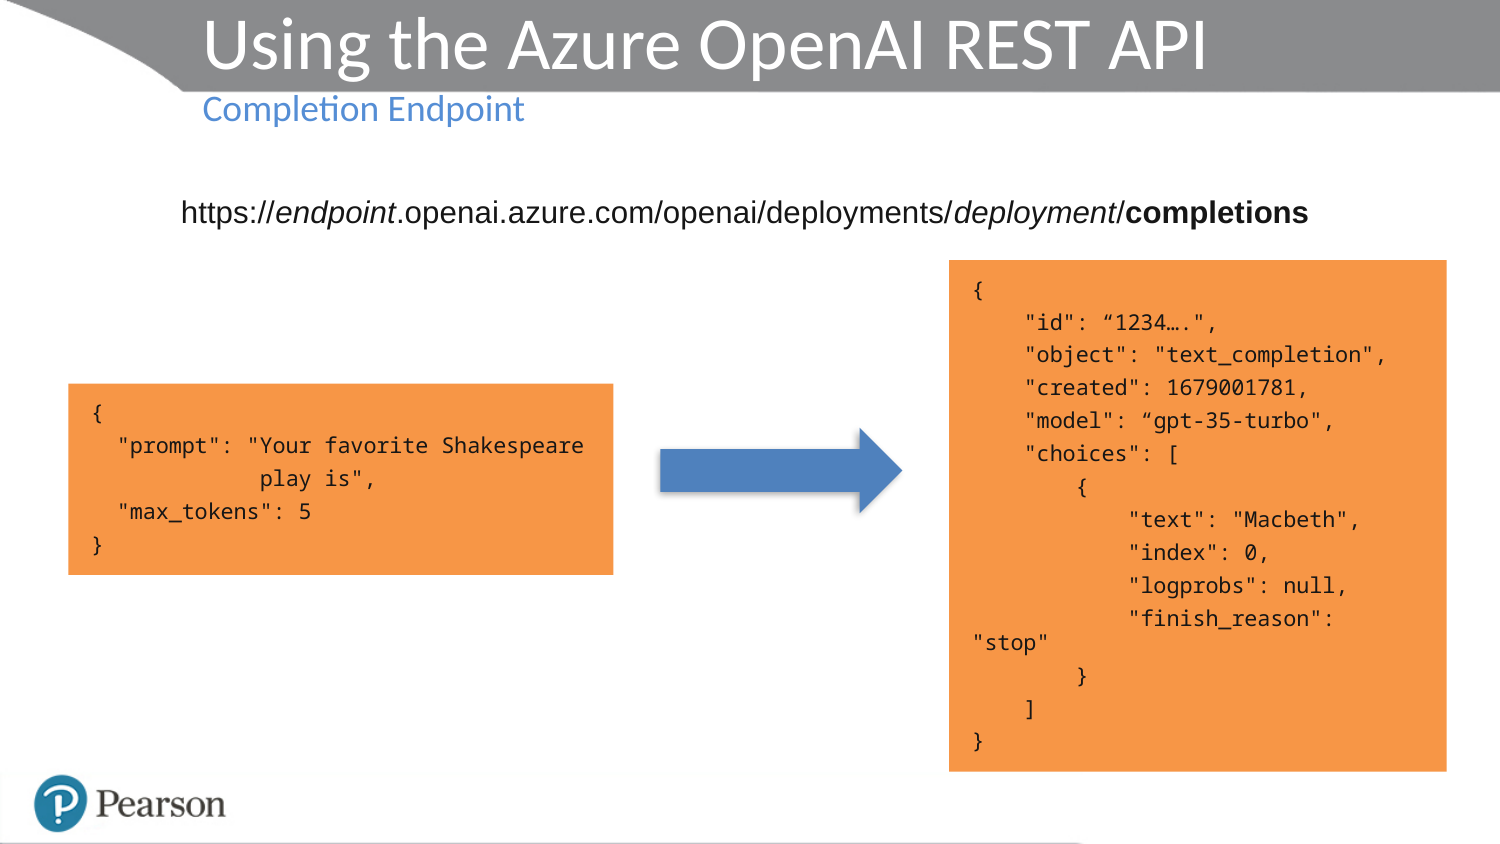

# Using the Azure OpenAI REST API Completion Endpoint
https://endpoint.openai.azure.com/openai/deployments/deployment/completions
{
    "id": “1234….",
    "object": "text_completion",
    "created": 1679001781,
    "model": “gpt-35-turbo",
    "choices": [
        {
            "text": "Macbeth",
            "index": 0,
            "logprobs": null,
            "finish_reason": "stop"
        }
    ]
}
{
  "prompt": "Your favorite Shakespeare
             play is",
  "max_tokens": 5
}